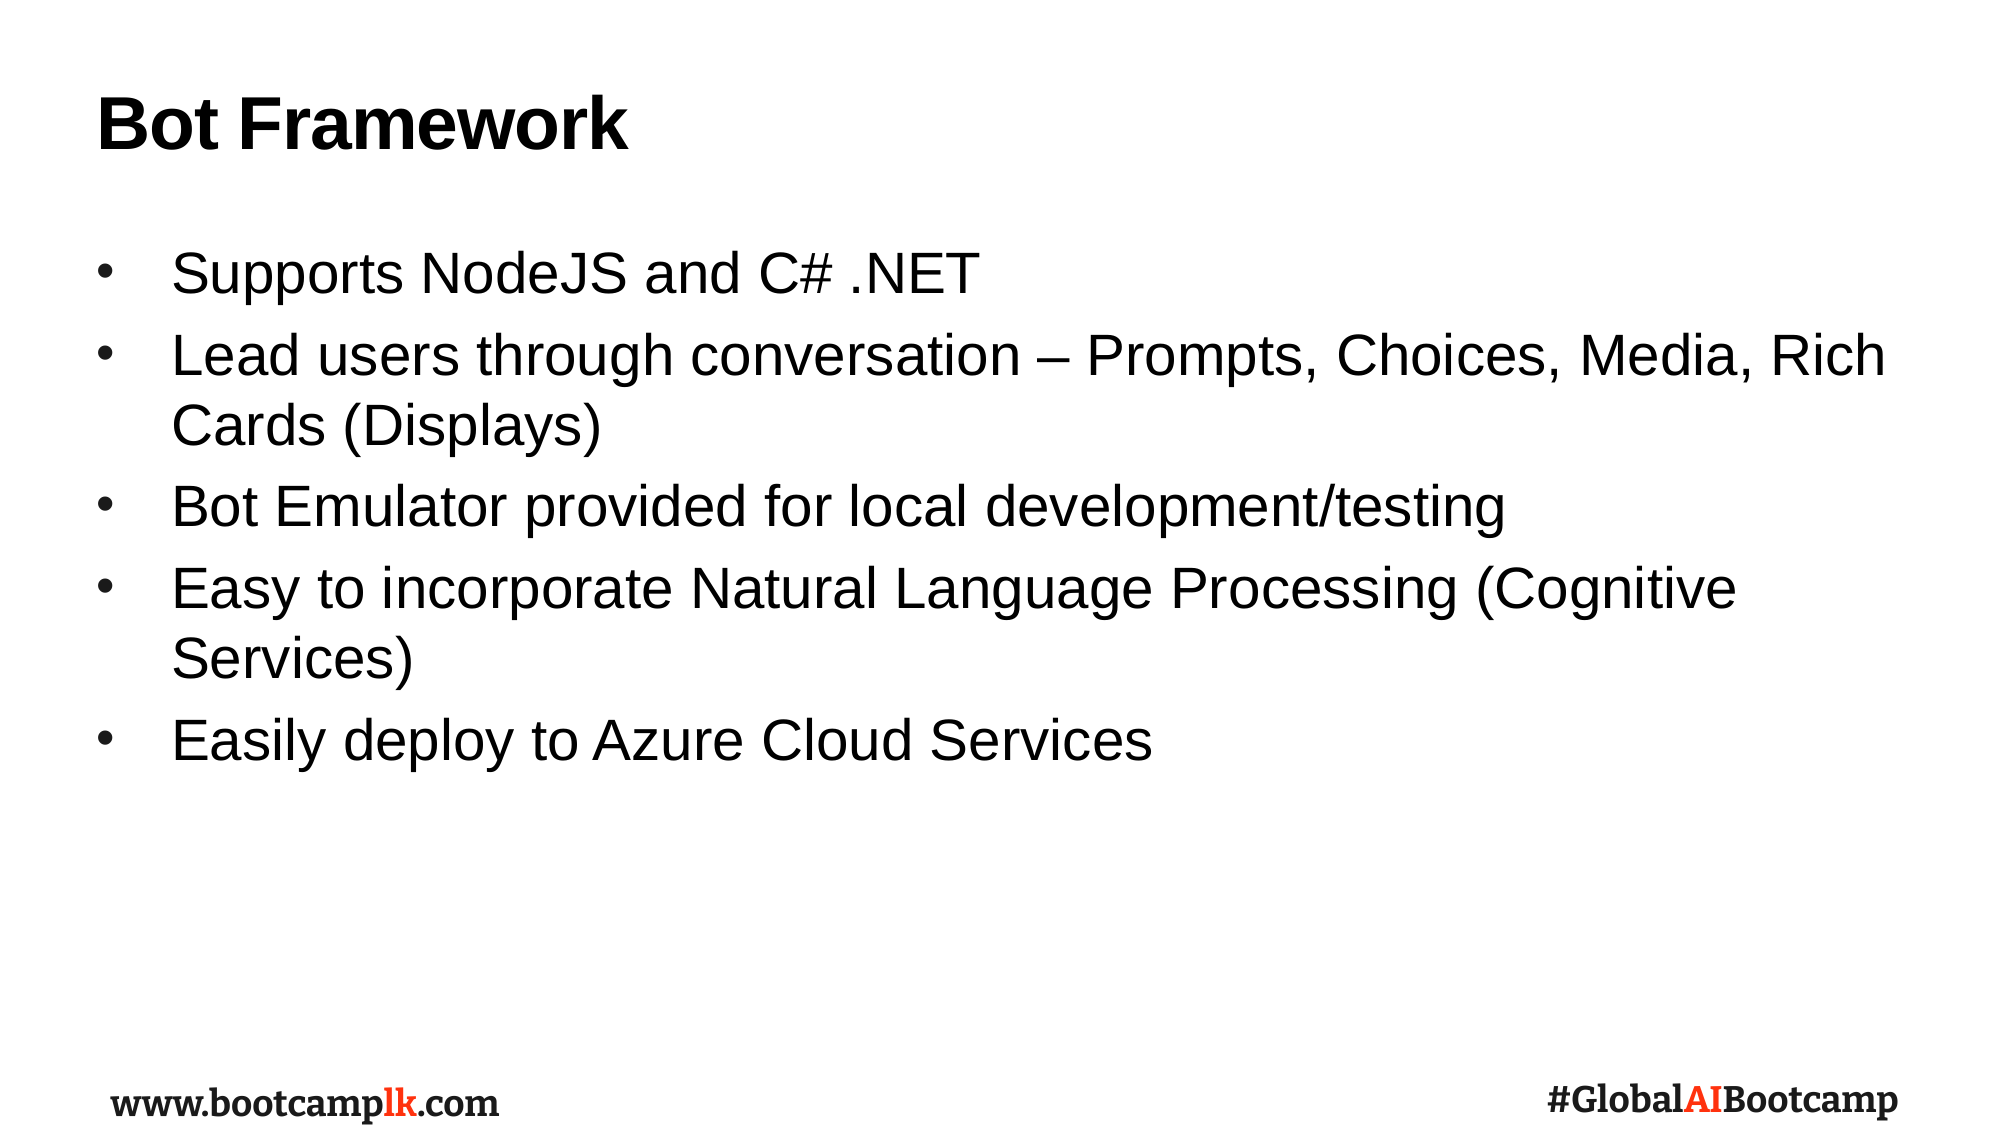

# Bot Framework
Supports NodeJS and C# .NET
Lead users through conversation – Prompts, Choices, Media, Rich Cards (Displays)
Bot Emulator provided for local development/testing
Easy to incorporate Natural Language Processing (Cognitive Services)
Easily deploy to Azure Cloud Services